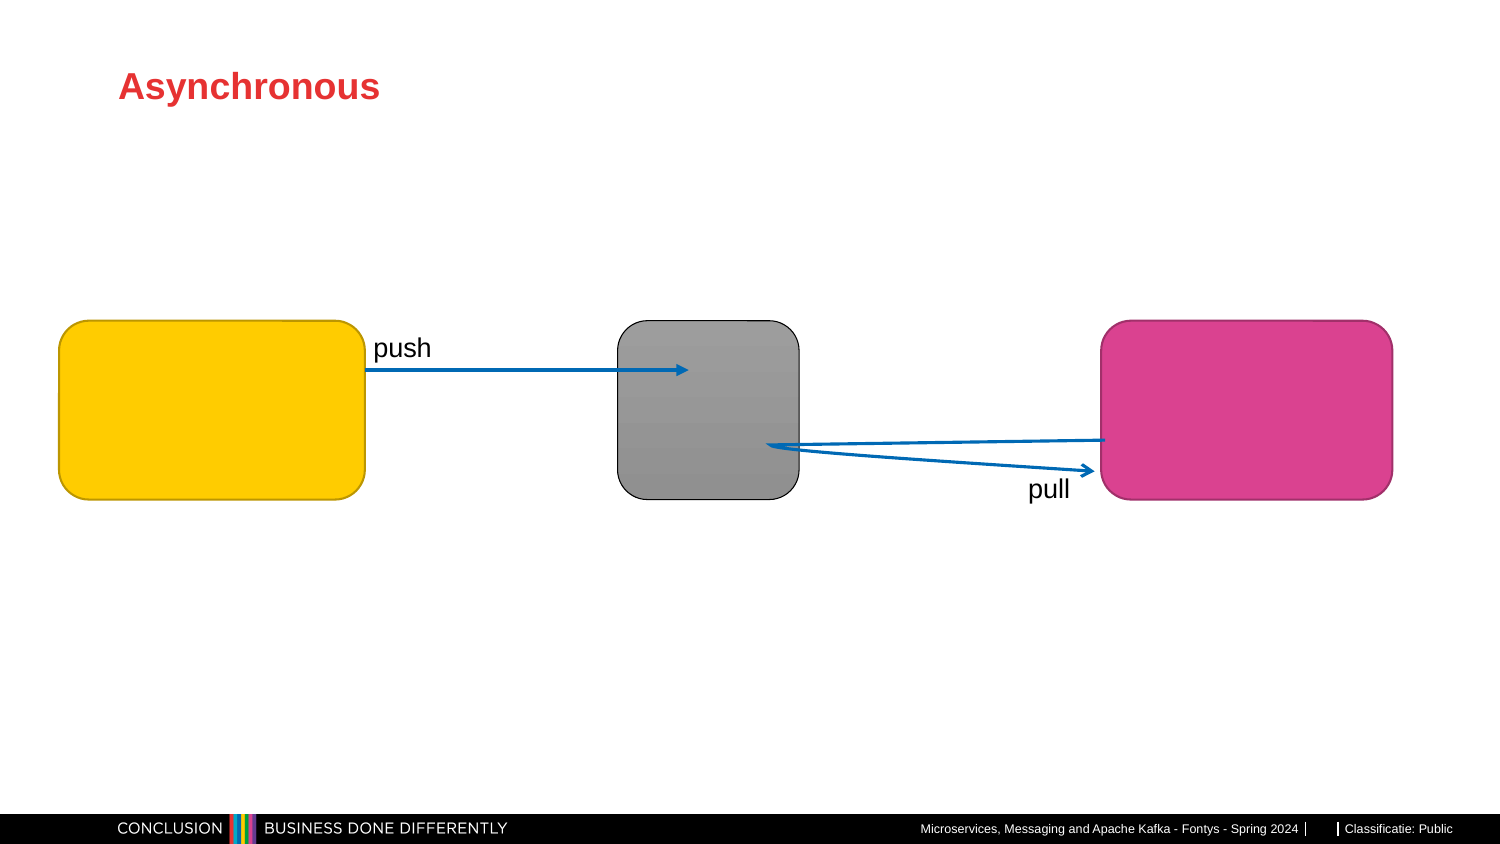

# Asynchronous

push

pull
Microservices, Messaging and Apache Kafka - Fontys - Spring 2024